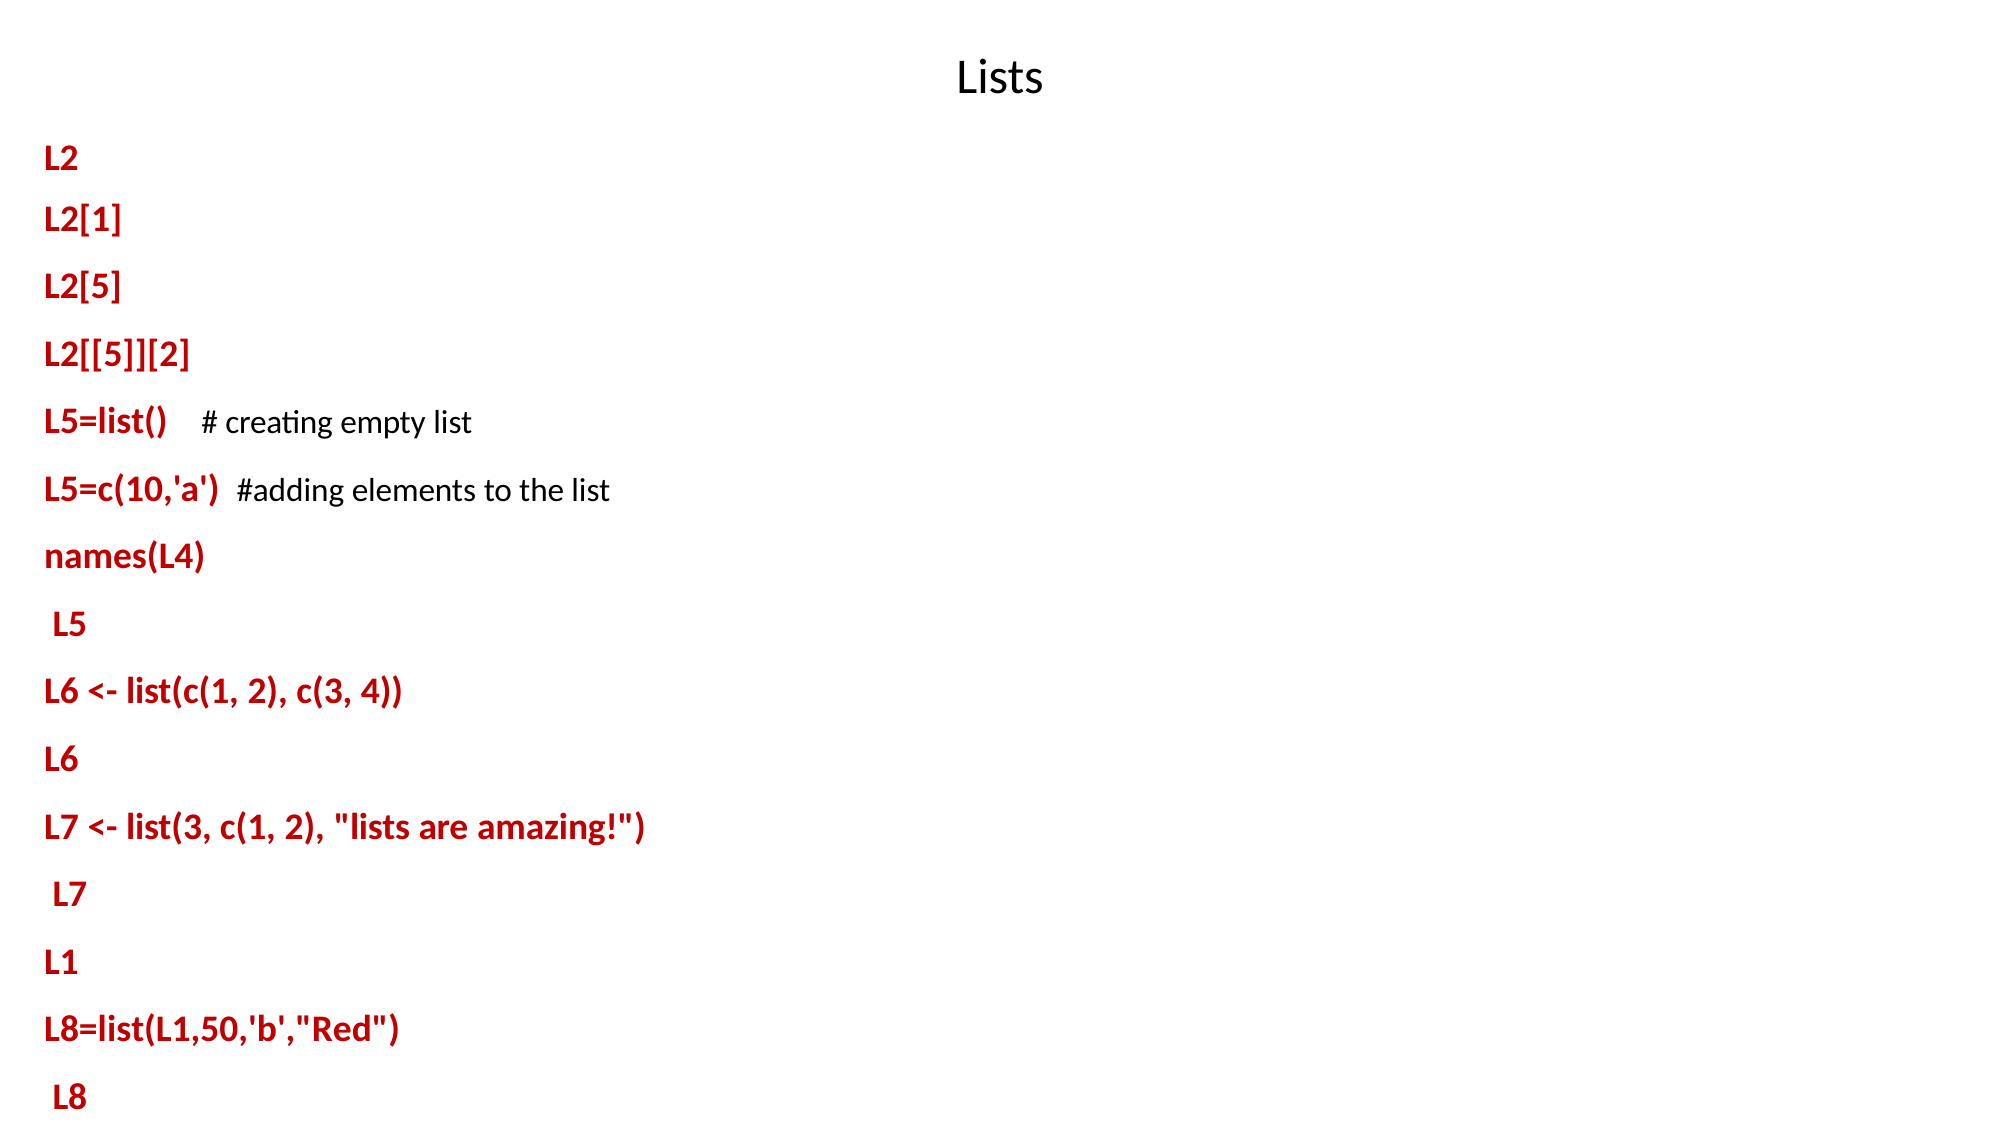

# Lists
L2  L2[1]
L2[5]  L2[[5]][2]
L5=list()
# creating empty list
L5=c(10,'a') #adding elements to the list
names(L4)  L5
L6 <- list(c(1, 2), c(3, 4))
L6
L7 <- list(3, c(1, 2), "lists are amazing!")  L7
L1
L8=list(L1,50,'b',"Red")  L8